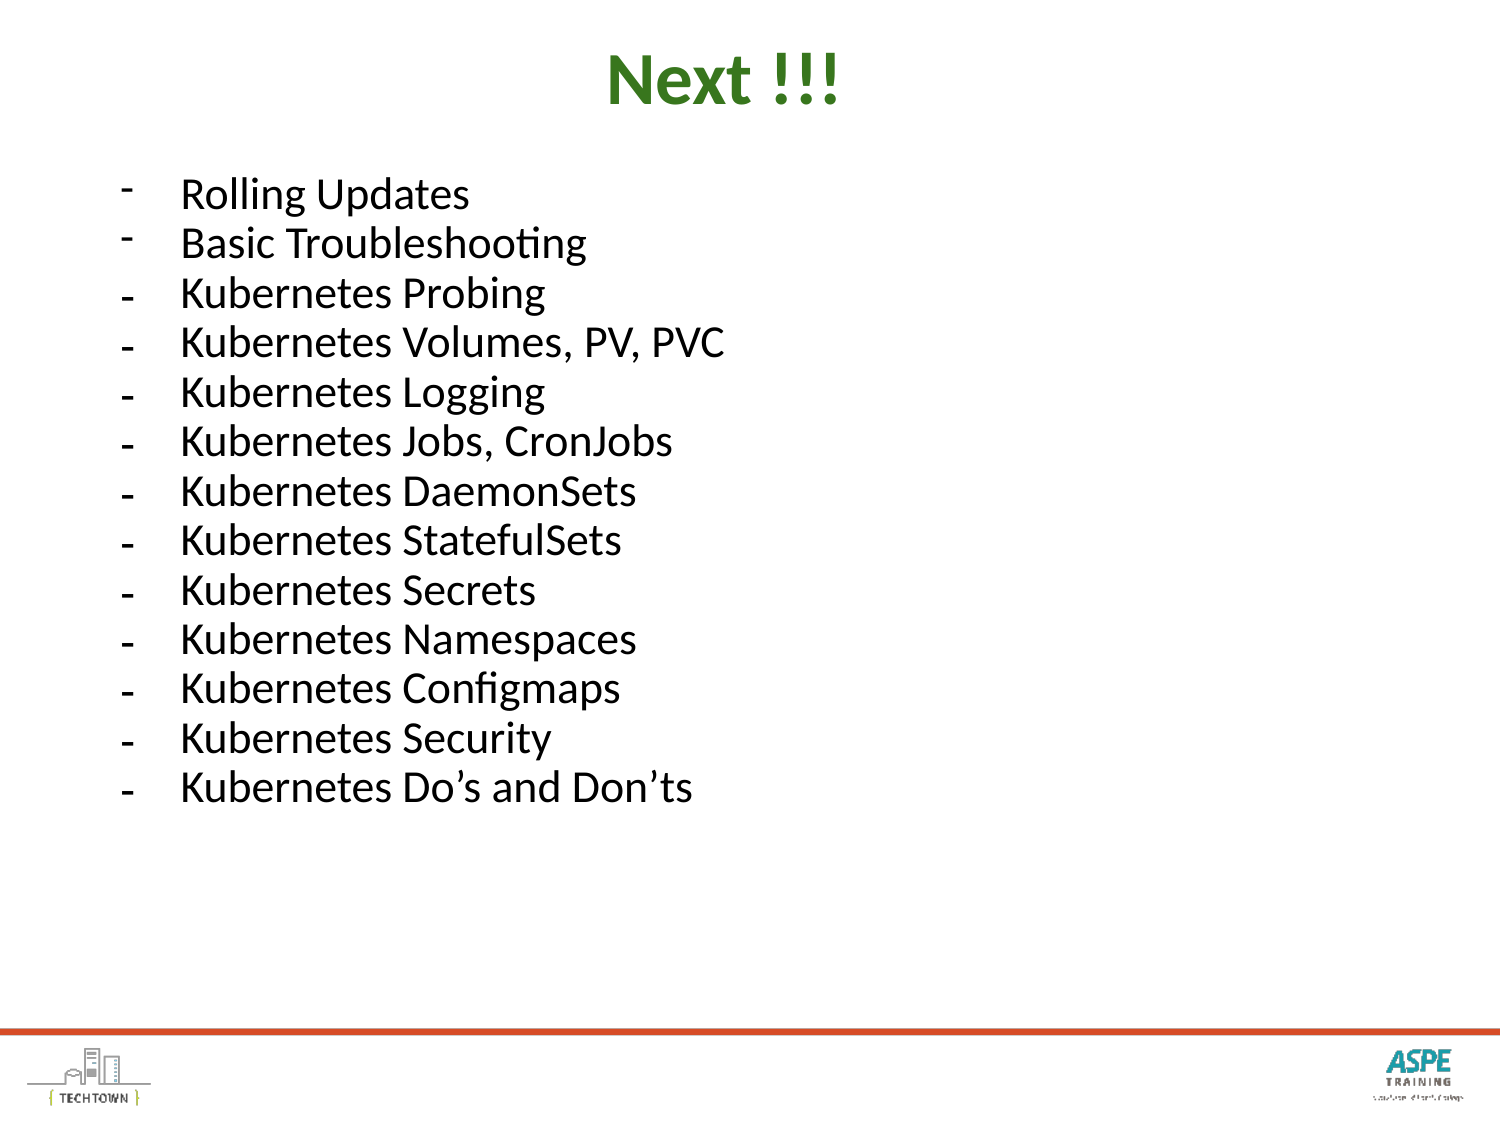

# Next !!!
Rolling Updates
Basic Troubleshooting
Kubernetes Probing
Kubernetes Volumes, PV, PVC
Kubernetes Logging
Kubernetes Jobs, CronJobs
Kubernetes DaemonSets
Kubernetes StatefulSets
Kubernetes Secrets
Kubernetes Namespaces
Kubernetes Configmaps
Kubernetes Security
Kubernetes Do’s and Don’ts